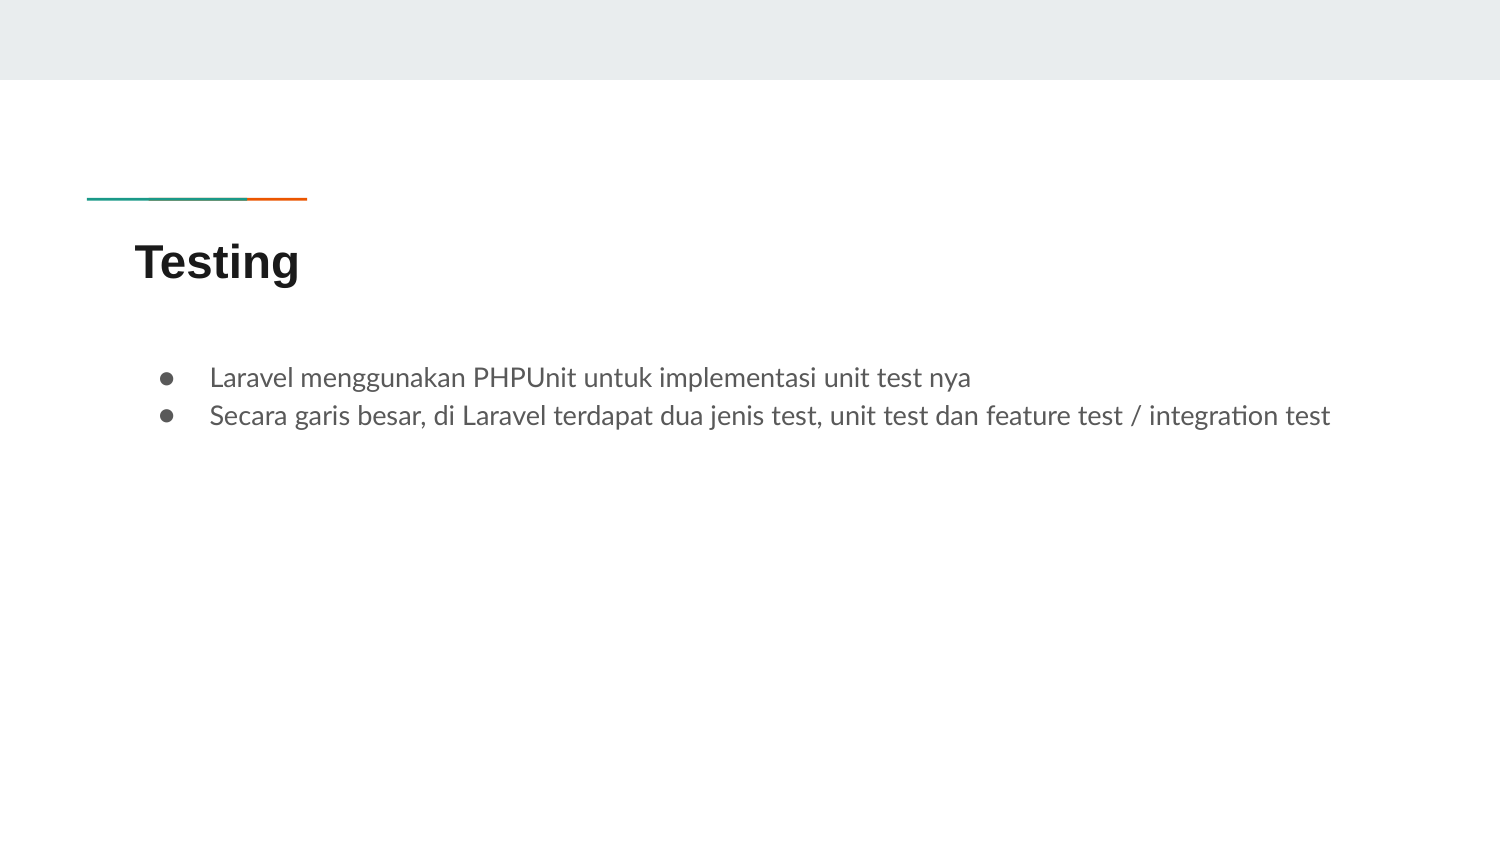

# Testing
Laravel menggunakan PHPUnit untuk implementasi unit test nya
Secara garis besar, di Laravel terdapat dua jenis test, unit test dan feature test / integration test